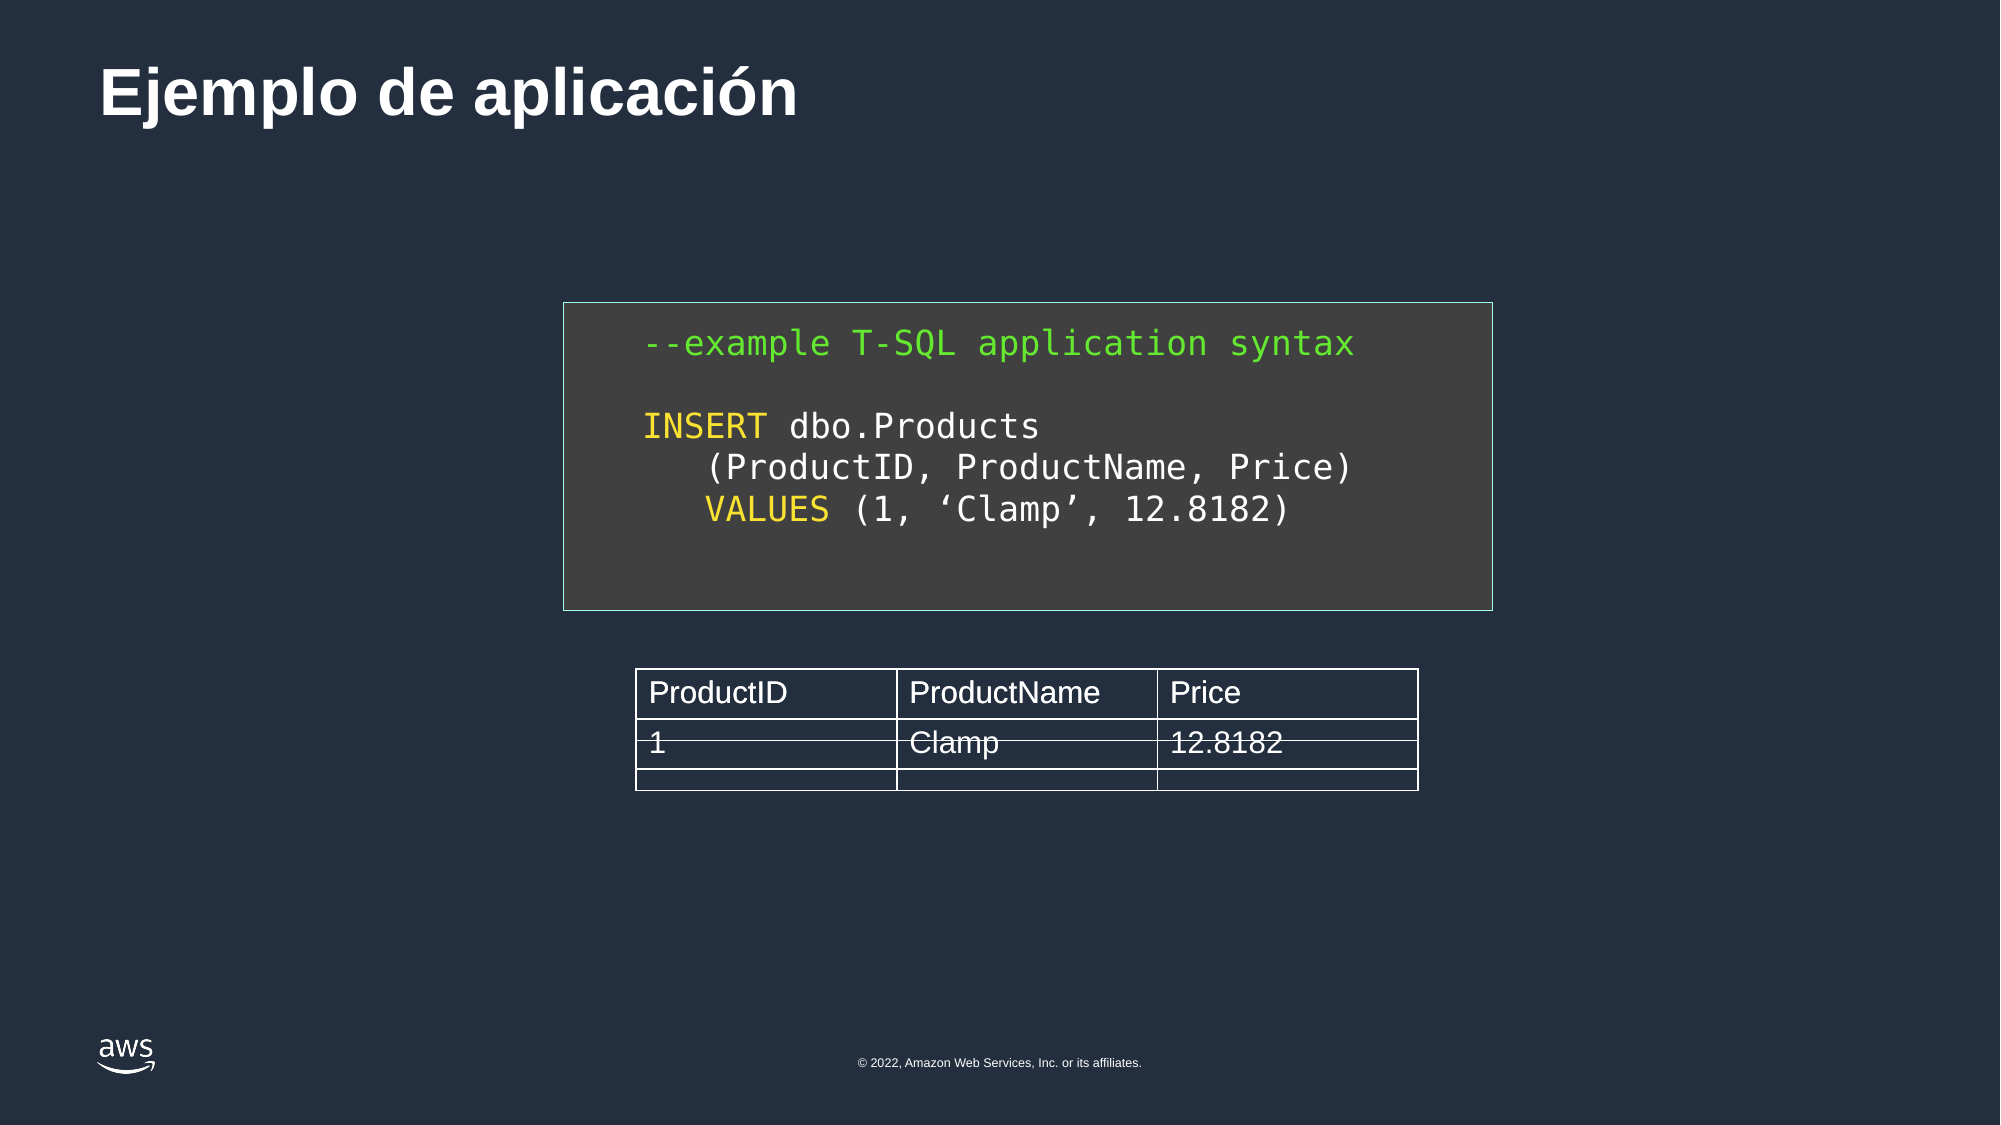

# Ejemplo de aplicación

--example T-SQL application syntax

INSERT dbo.Products
(ProductID, ProductName, Price)
VALUES (1, ‘Clamp’, 12.8182)
| ProductID | ProductName | Price |
| --- | --- | --- |
| 1 | Clamp | 12.8182 |
| ProductID | ProductName | Price |
| --- | --- | --- |
|  |  |  |